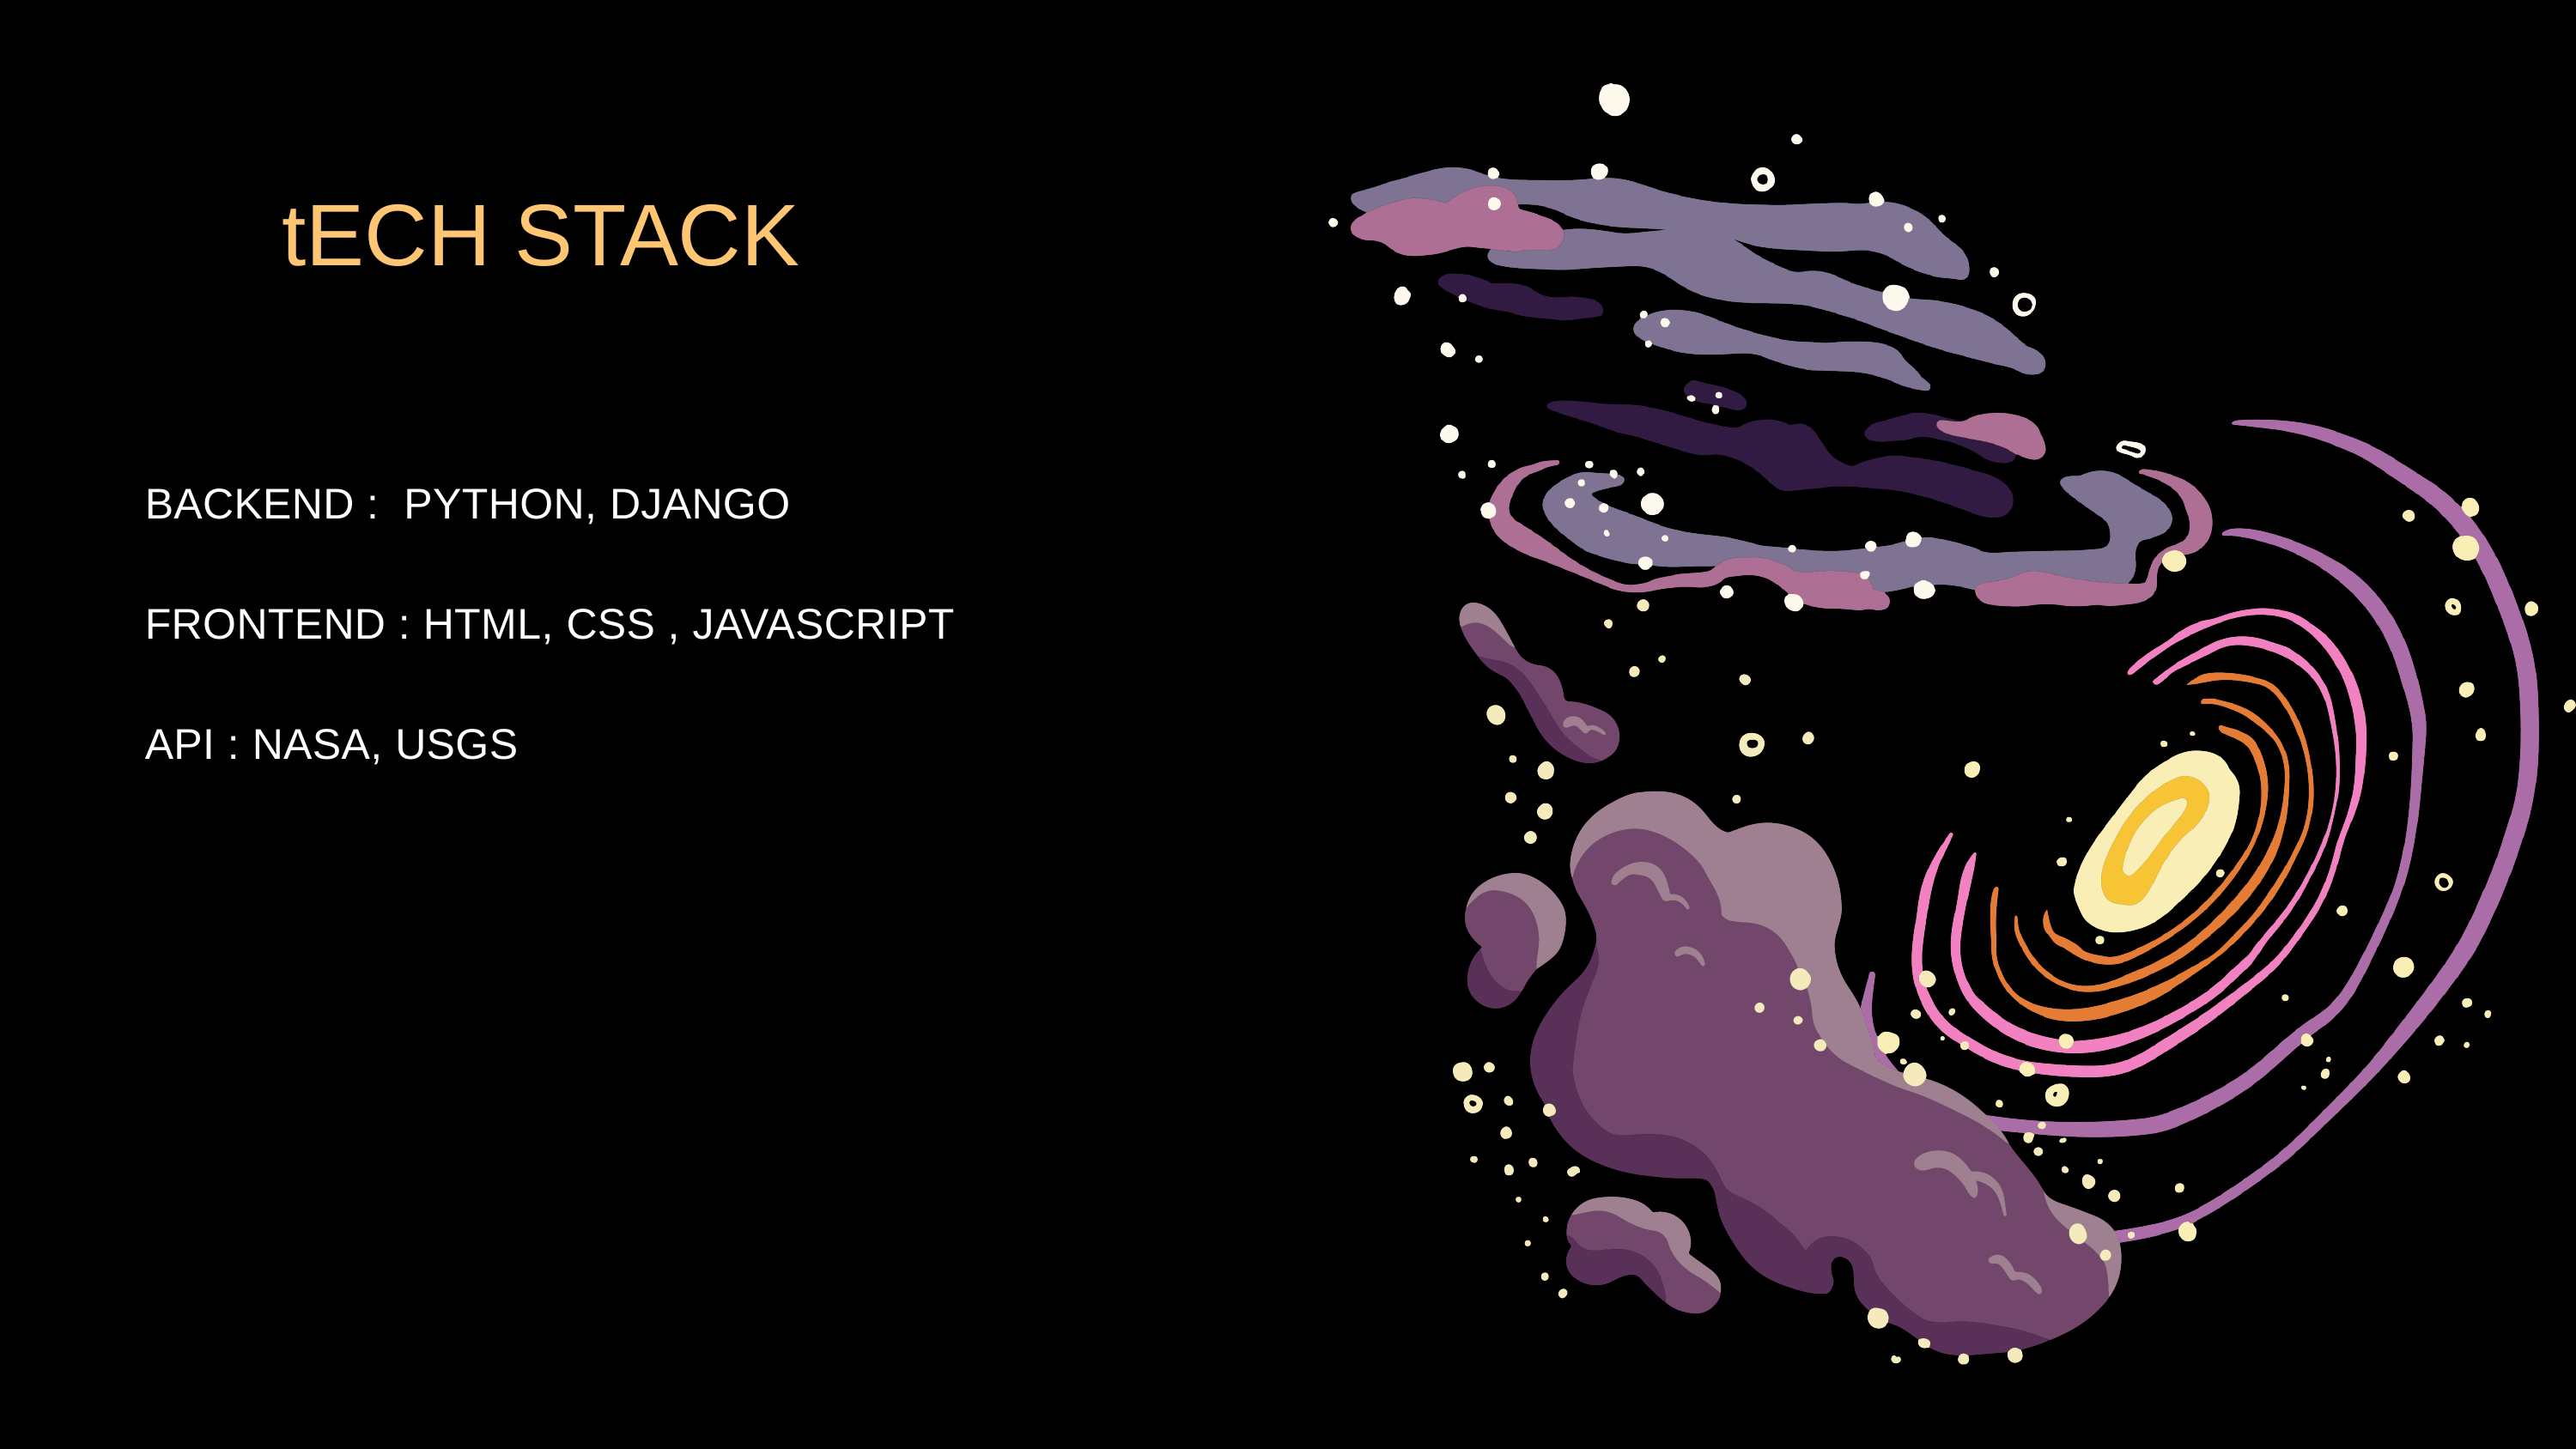

tECH STACK

BACKEND :  PYTHON, DJANGO

FRONTEND : HTML, CSS , JAVASCRIPT

API : NASA, USGS